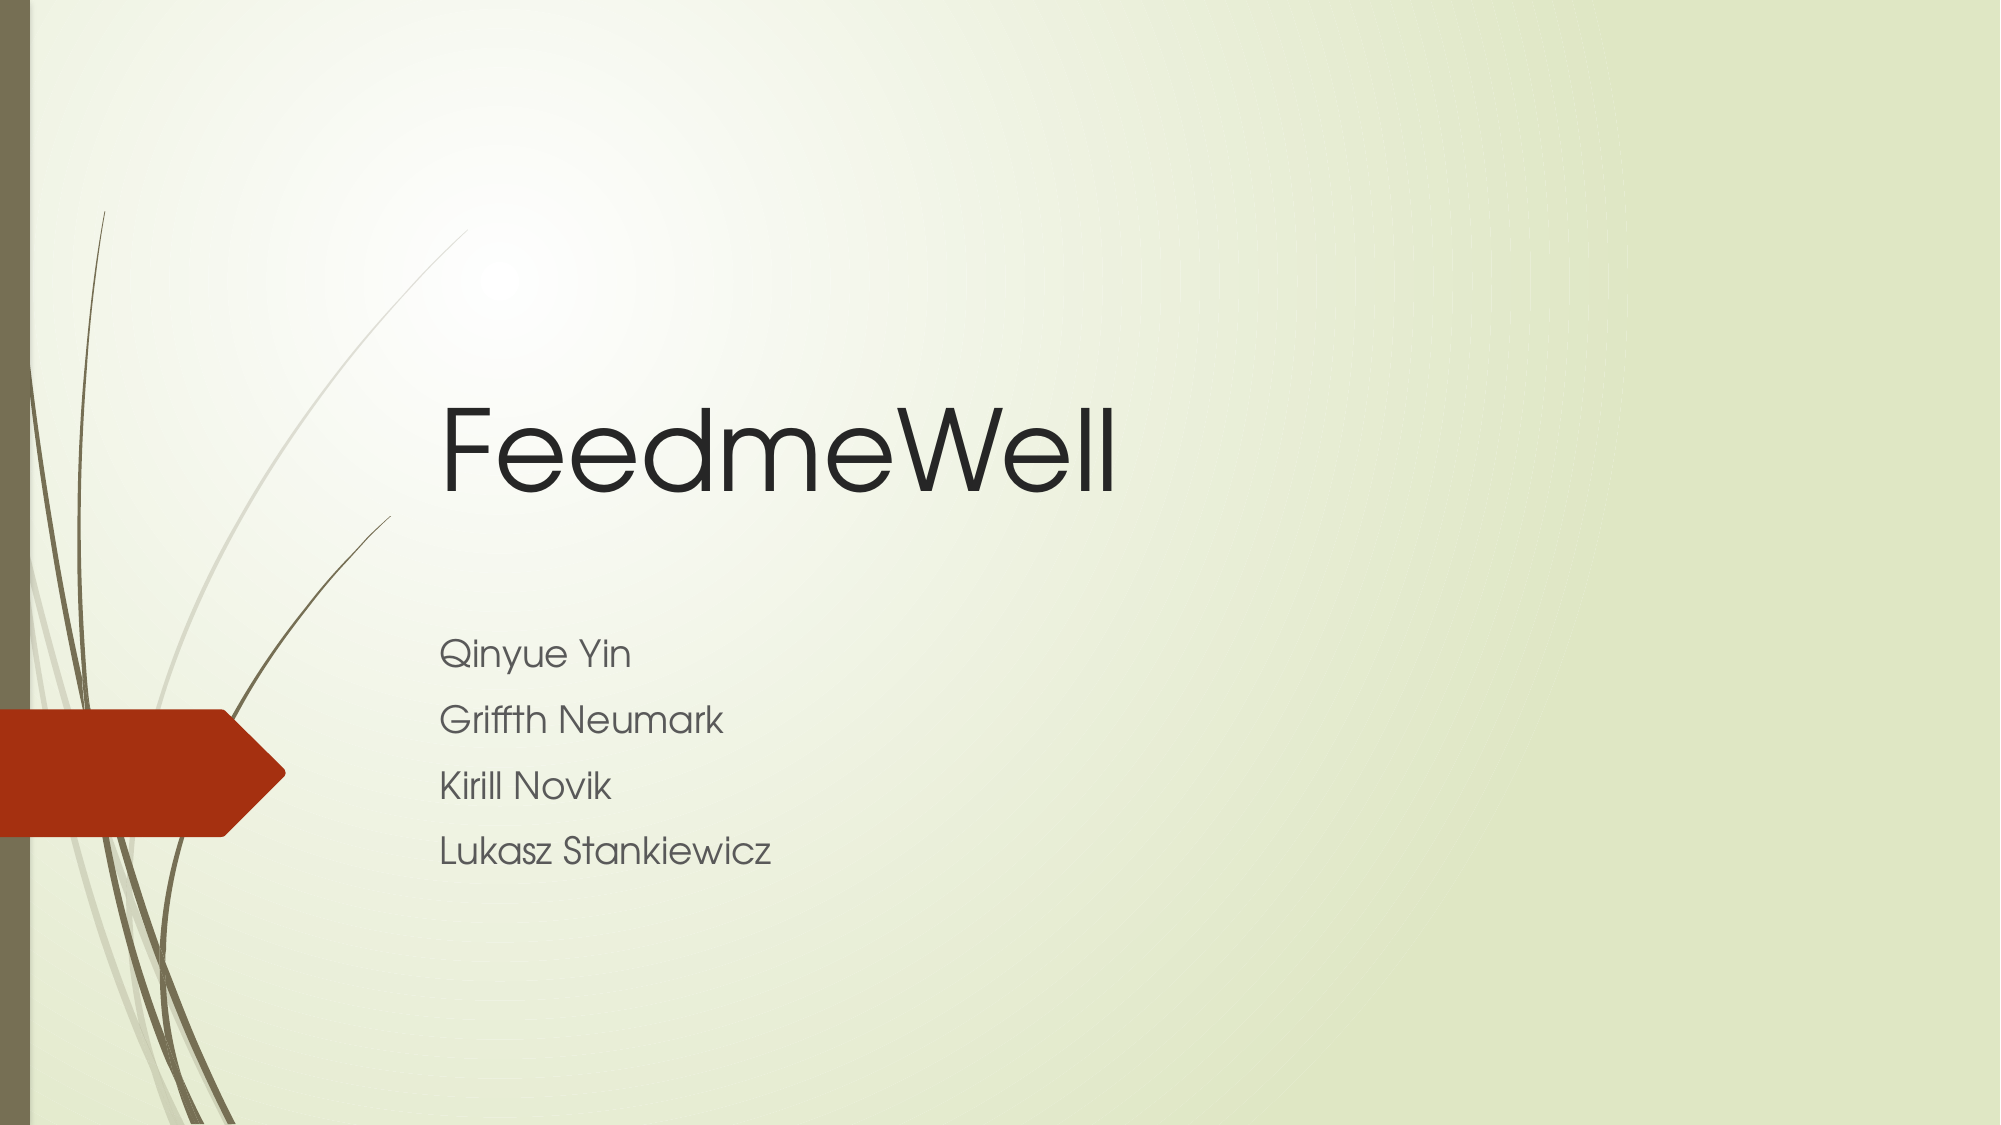

# FeedmeWell
Qinyue Yin
Griffth Neumark
Kirill Novik
Lukasz Stankiewicz